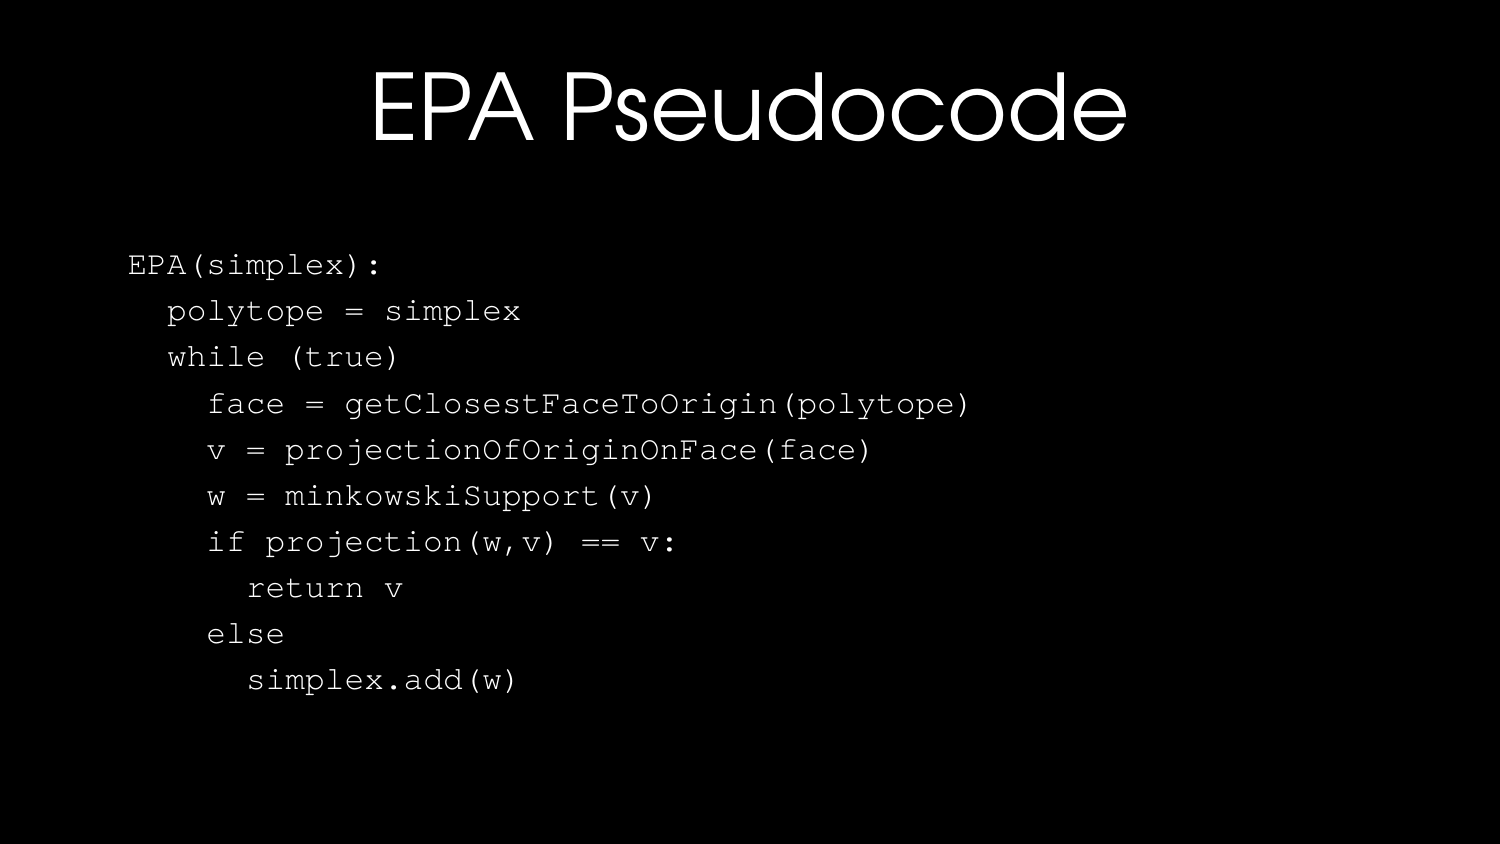

# EPA Pseudocode
EPA(simplex):
  polytope = simplex
  while (true)
    face = getClosestFaceToOrigin(polytope)
    v = projectionOfOriginOnFace(face)
    w = minkowskiSupport(v)
    if projection(w,v) == v:
      return v
    else
      simplex.add(w)